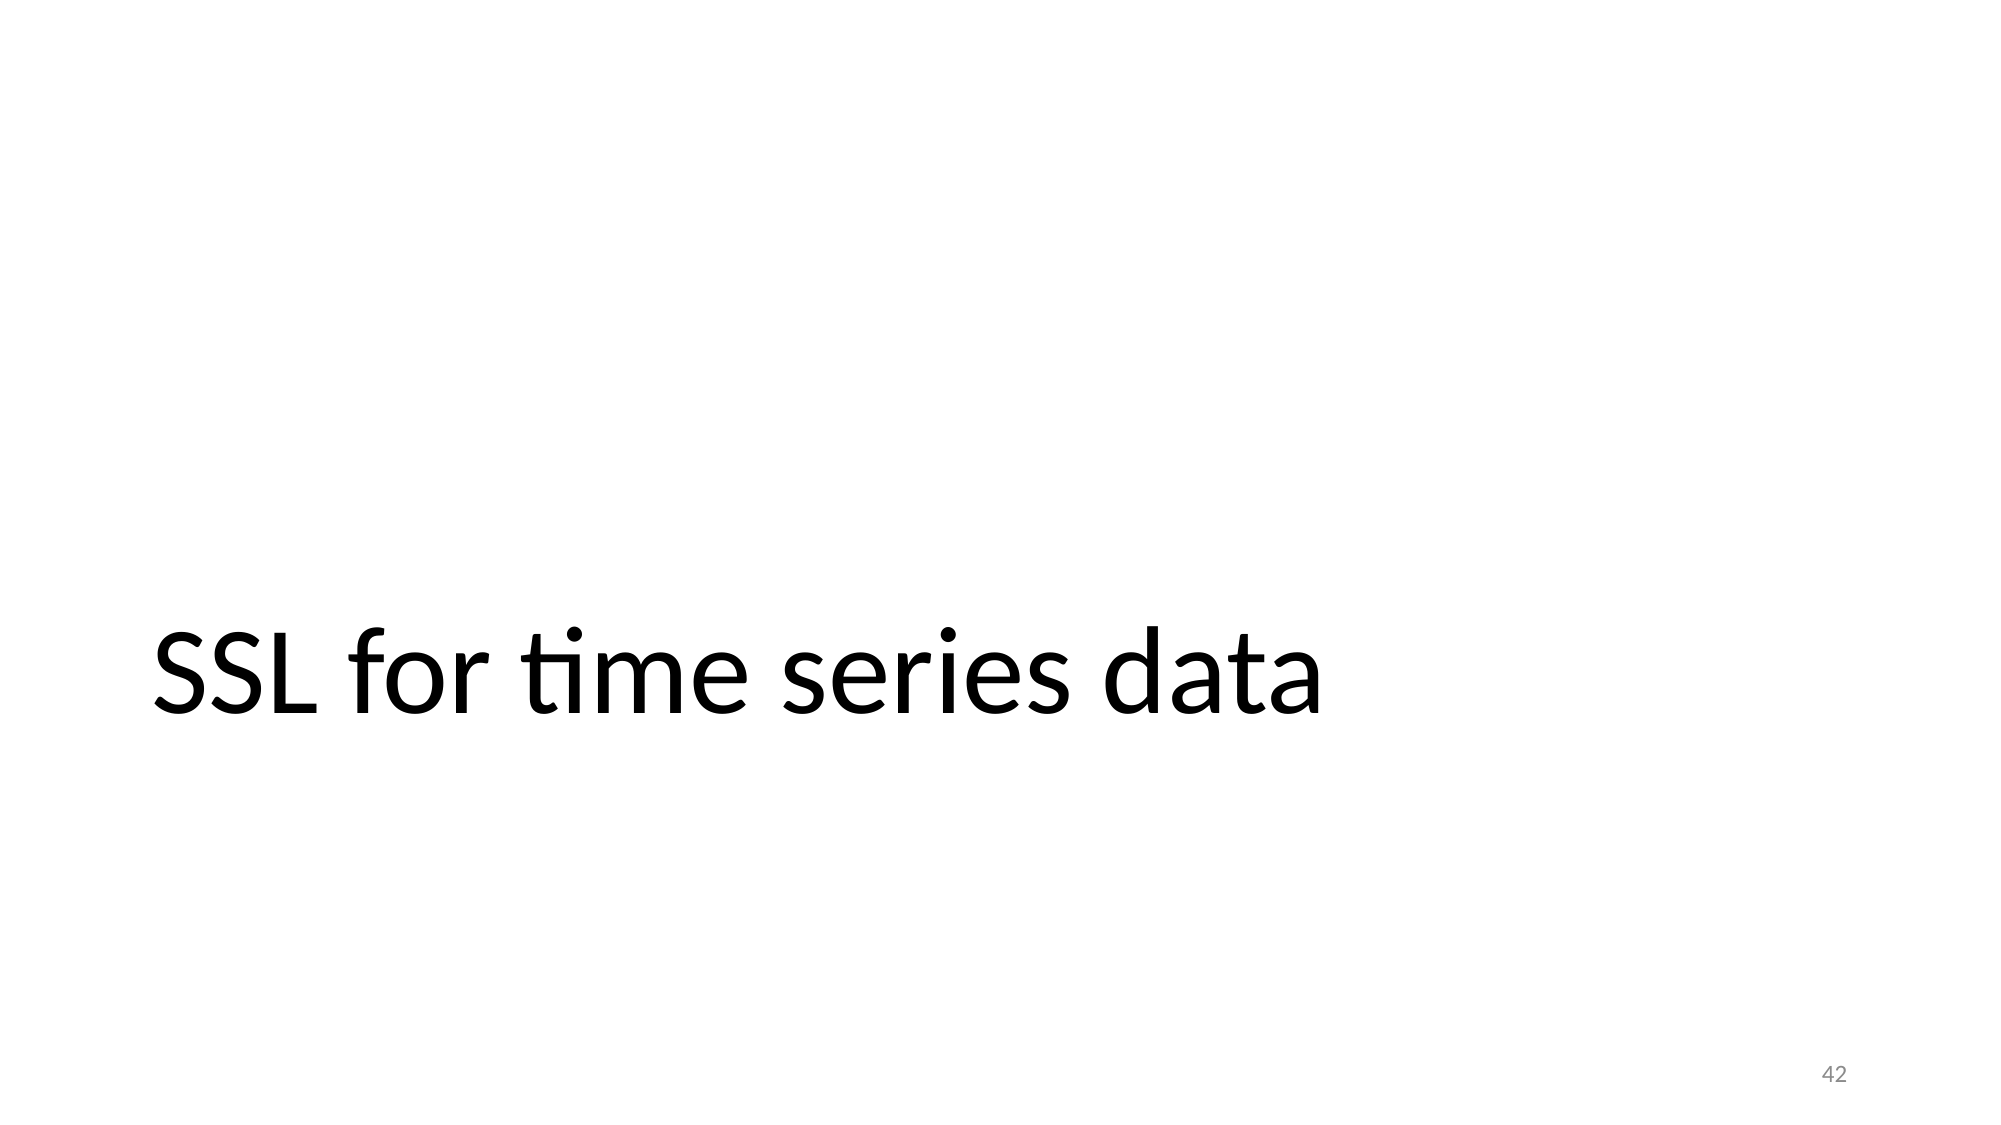

# SSL for time series data
42